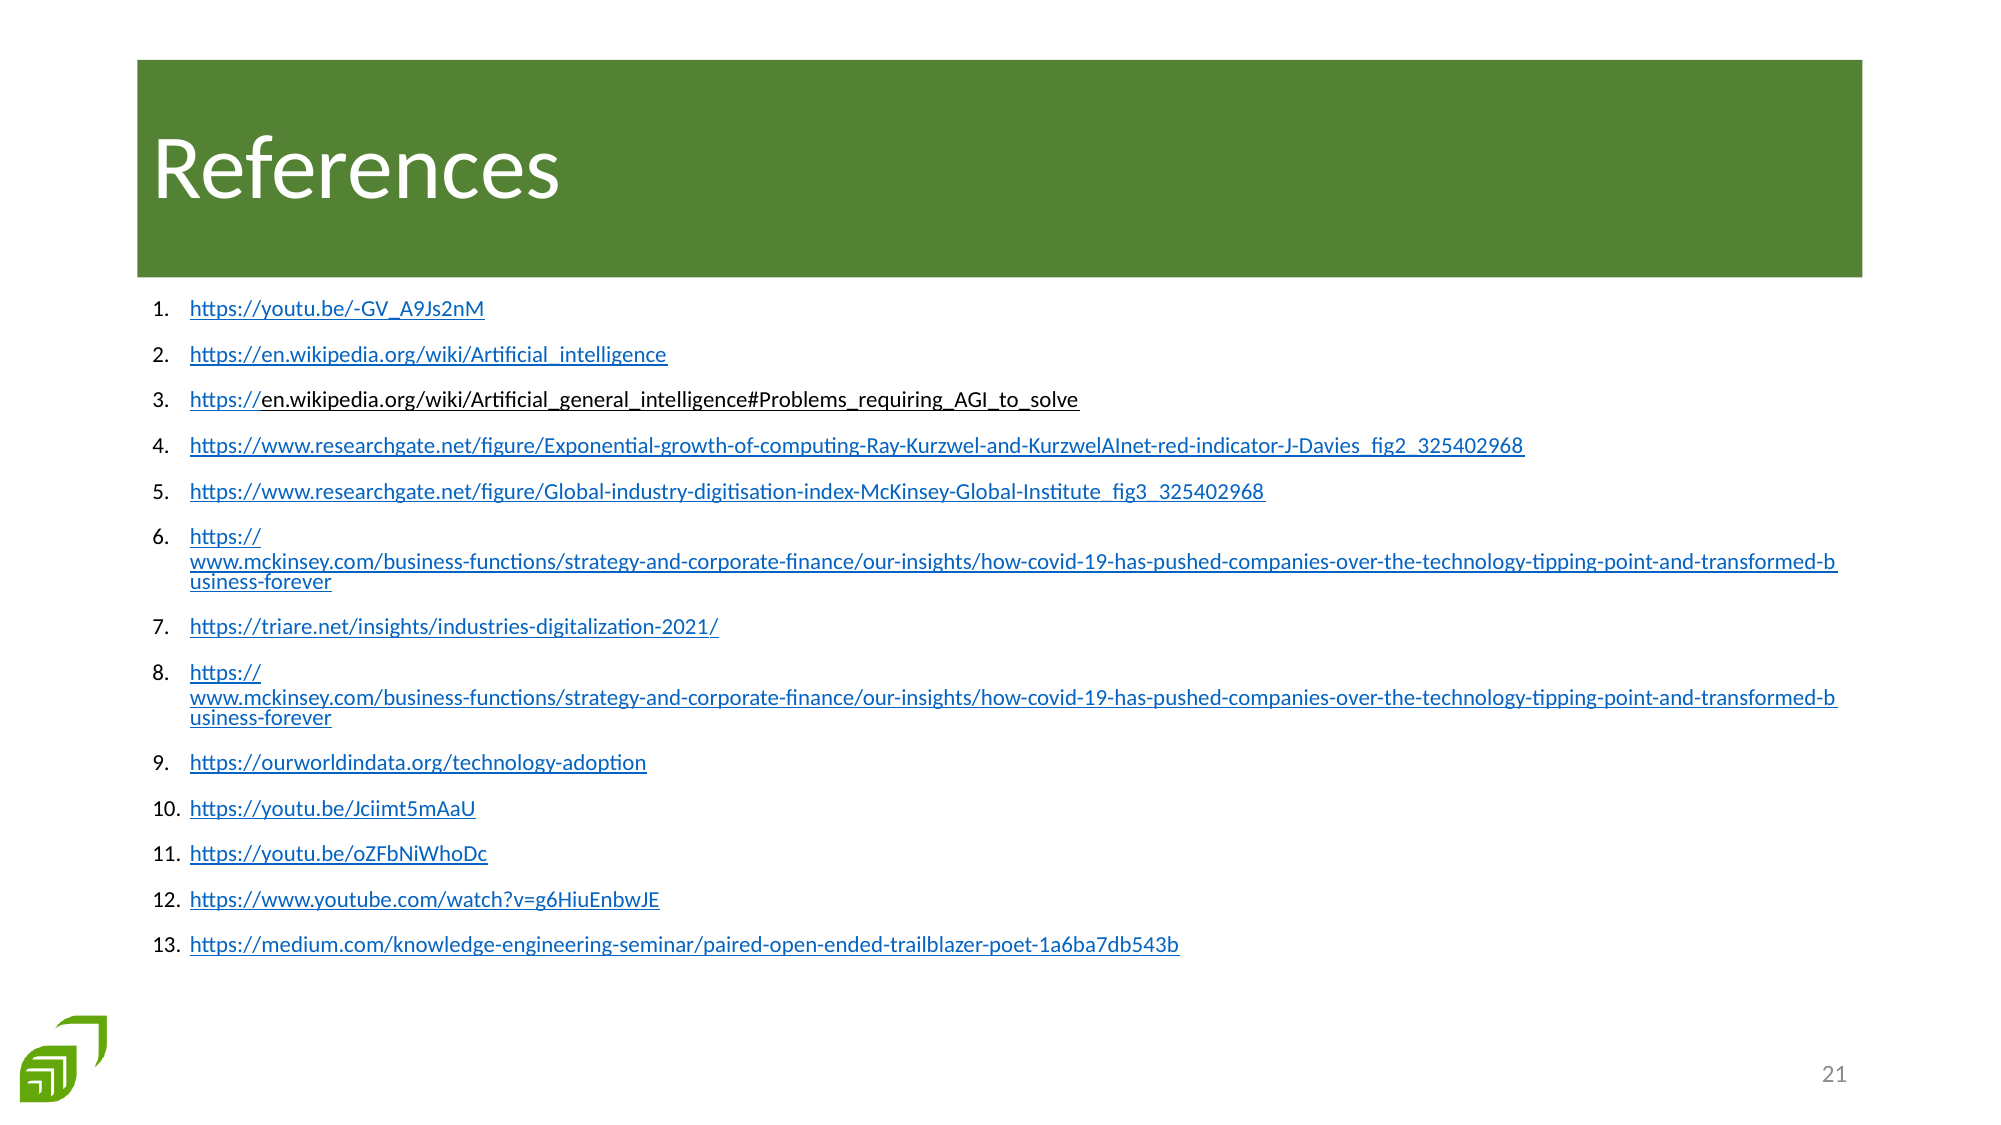

# References
https://youtu.be/-GV_A9Js2nM
https://en.wikipedia.org/wiki/Artificial_intelligence
https://en.wikipedia.org/wiki/Artificial_general_intelligence#Problems_requiring_AGI_to_solve
https://www.researchgate.net/figure/Exponential-growth-of-computing-Ray-Kurzwel-and-KurzwelAInet-red-indicator-J-Davies_fig2_325402968
https://www.researchgate.net/figure/Global-industry-digitisation-index-McKinsey-Global-Institute_fig3_325402968
https://www.mckinsey.com/business-functions/strategy-and-corporate-finance/our-insights/how-covid-19-has-pushed-companies-over-the-technology-tipping-point-and-transformed-business-forever
https://triare.net/insights/industries-digitalization-2021/
https://www.mckinsey.com/business-functions/strategy-and-corporate-finance/our-insights/how-covid-19-has-pushed-companies-over-the-technology-tipping-point-and-transformed-business-forever
https://ourworldindata.org/technology-adoption
https://youtu.be/Jciimt5mAaU
https://youtu.be/oZFbNiWhoDc
https://www.youtube.com/watch?v=g6HiuEnbwJE
https://medium.com/knowledge-engineering-seminar/paired-open-ended-trailblazer-poet-1a6ba7db543b

21